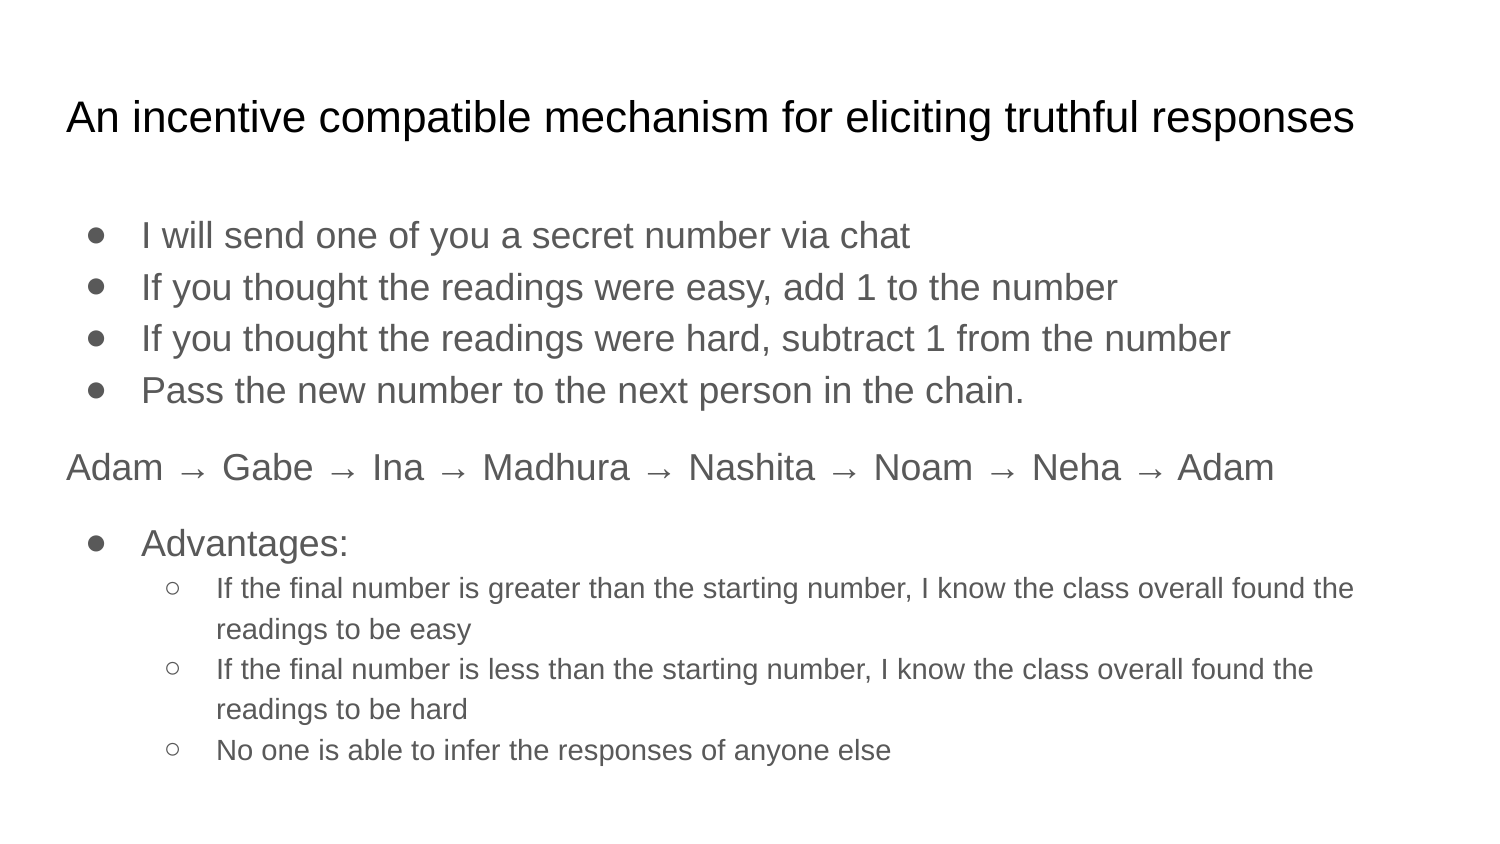

# An incentive compatible mechanism for eliciting truthful responses
I will send one of you a secret number via chat
If you thought the readings were easy, add 1 to the number
If you thought the readings were hard, subtract 1 from the number
Pass the new number to the next person in the chain.
Adam → Gabe → Ina → Madhura → Nashita → Noam → Neha → Adam
Advantages:
If the final number is greater than the starting number, I know the class overall found the readings to be easy
If the final number is less than the starting number, I know the class overall found the readings to be hard
No one is able to infer the responses of anyone else